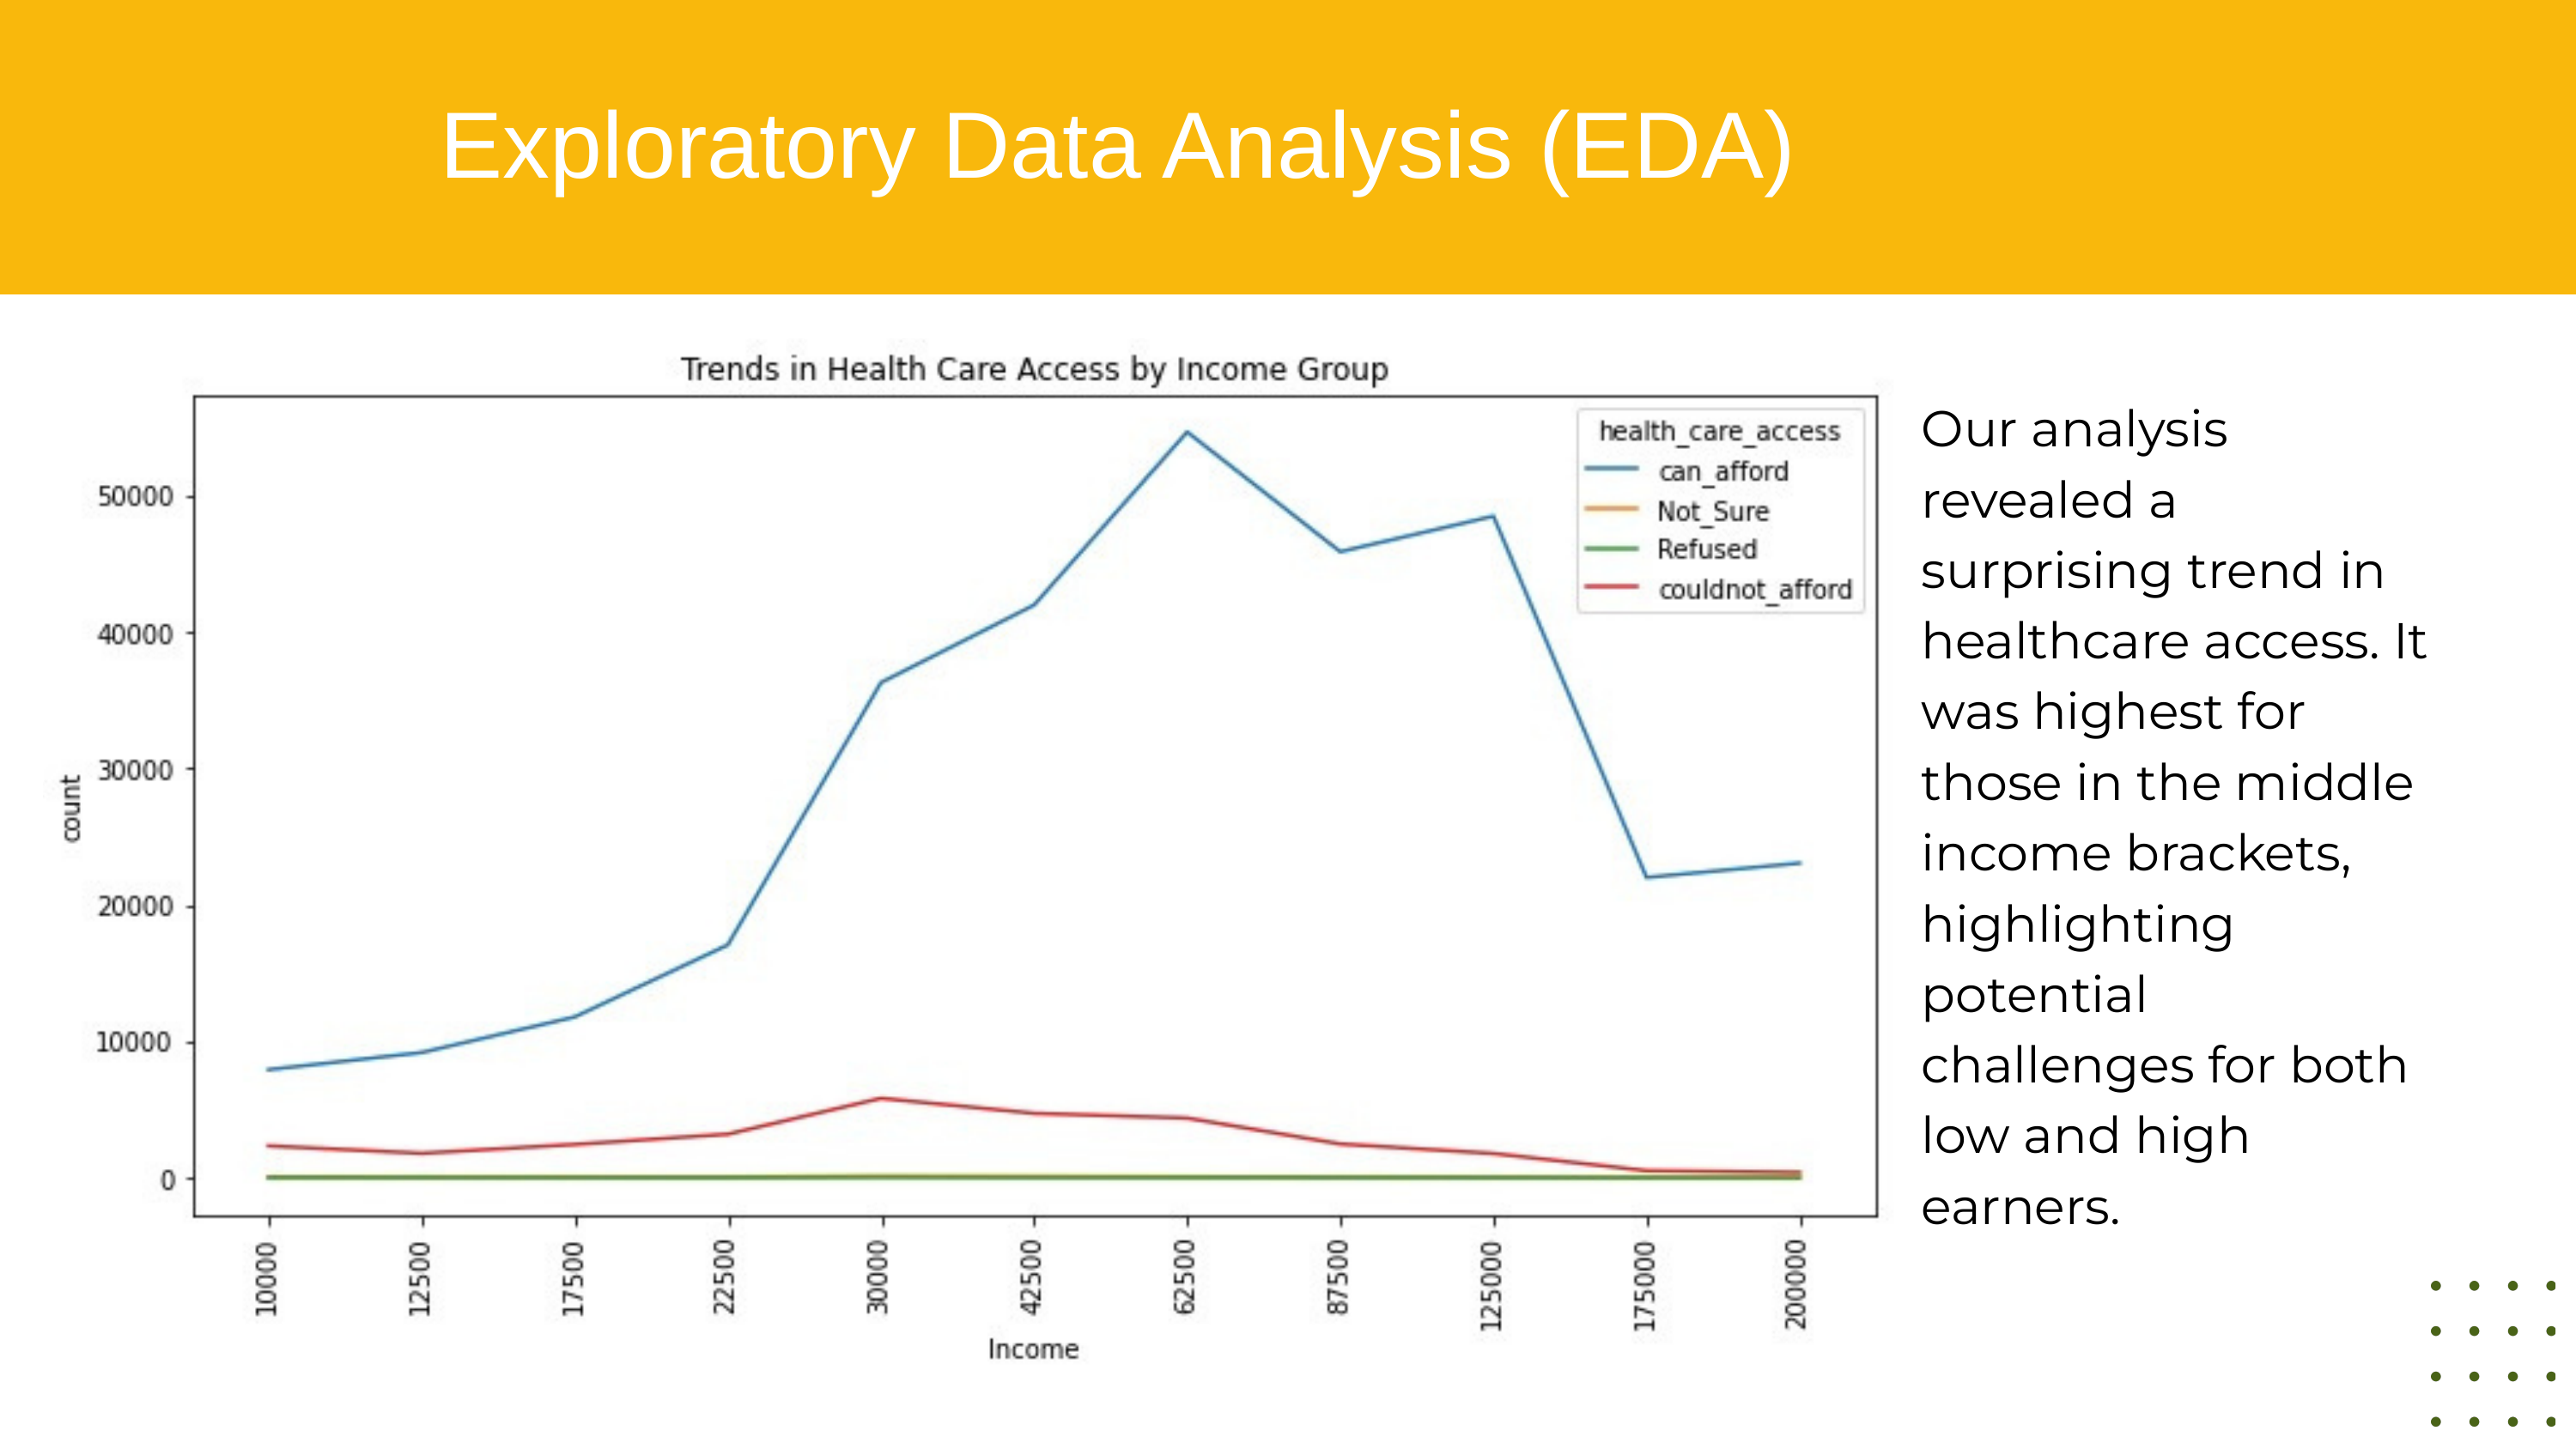

Exploratory Data Analysis (EDA)

Our analysis revealed a surprising trend in healthcare access. It was highest for those in the middle income brackets, highlighting potential challenges for both low and high earners.